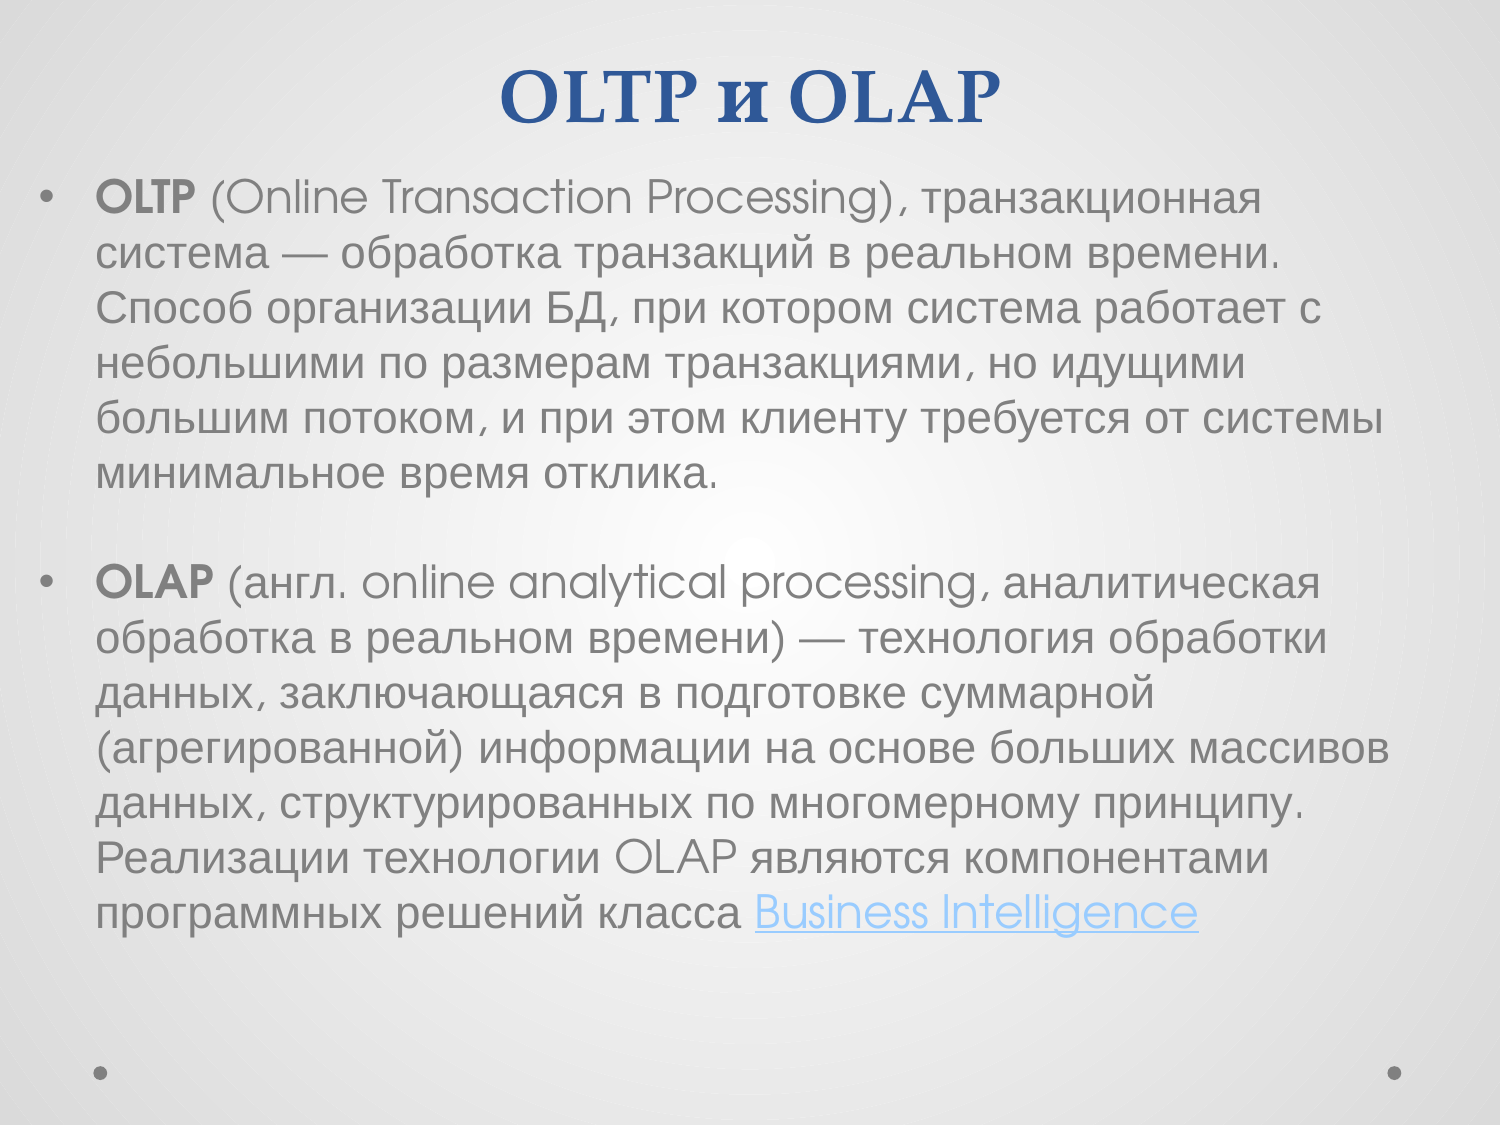

# OLTP и OLAP
OLTP (Online Transaction Processing), транзакционная система — обработка транзакций в реальном времени. Способ организации БД, при котором система работает с небольшими по размерам транзакциями, но идущими большим потоком, и при этом клиенту требуется от системы минимальное время отклика.

OLAP (англ. online analytical processing, аналитическая обработка в реальном времени) — технология обработки данных, заключающаяся в подготовке суммарной (агрегированной) информации на основе больших массивов данных, структурированных по многомерному принципу. Реализации технологии OLAP являются компонентами программных решений класса Business Intelligence